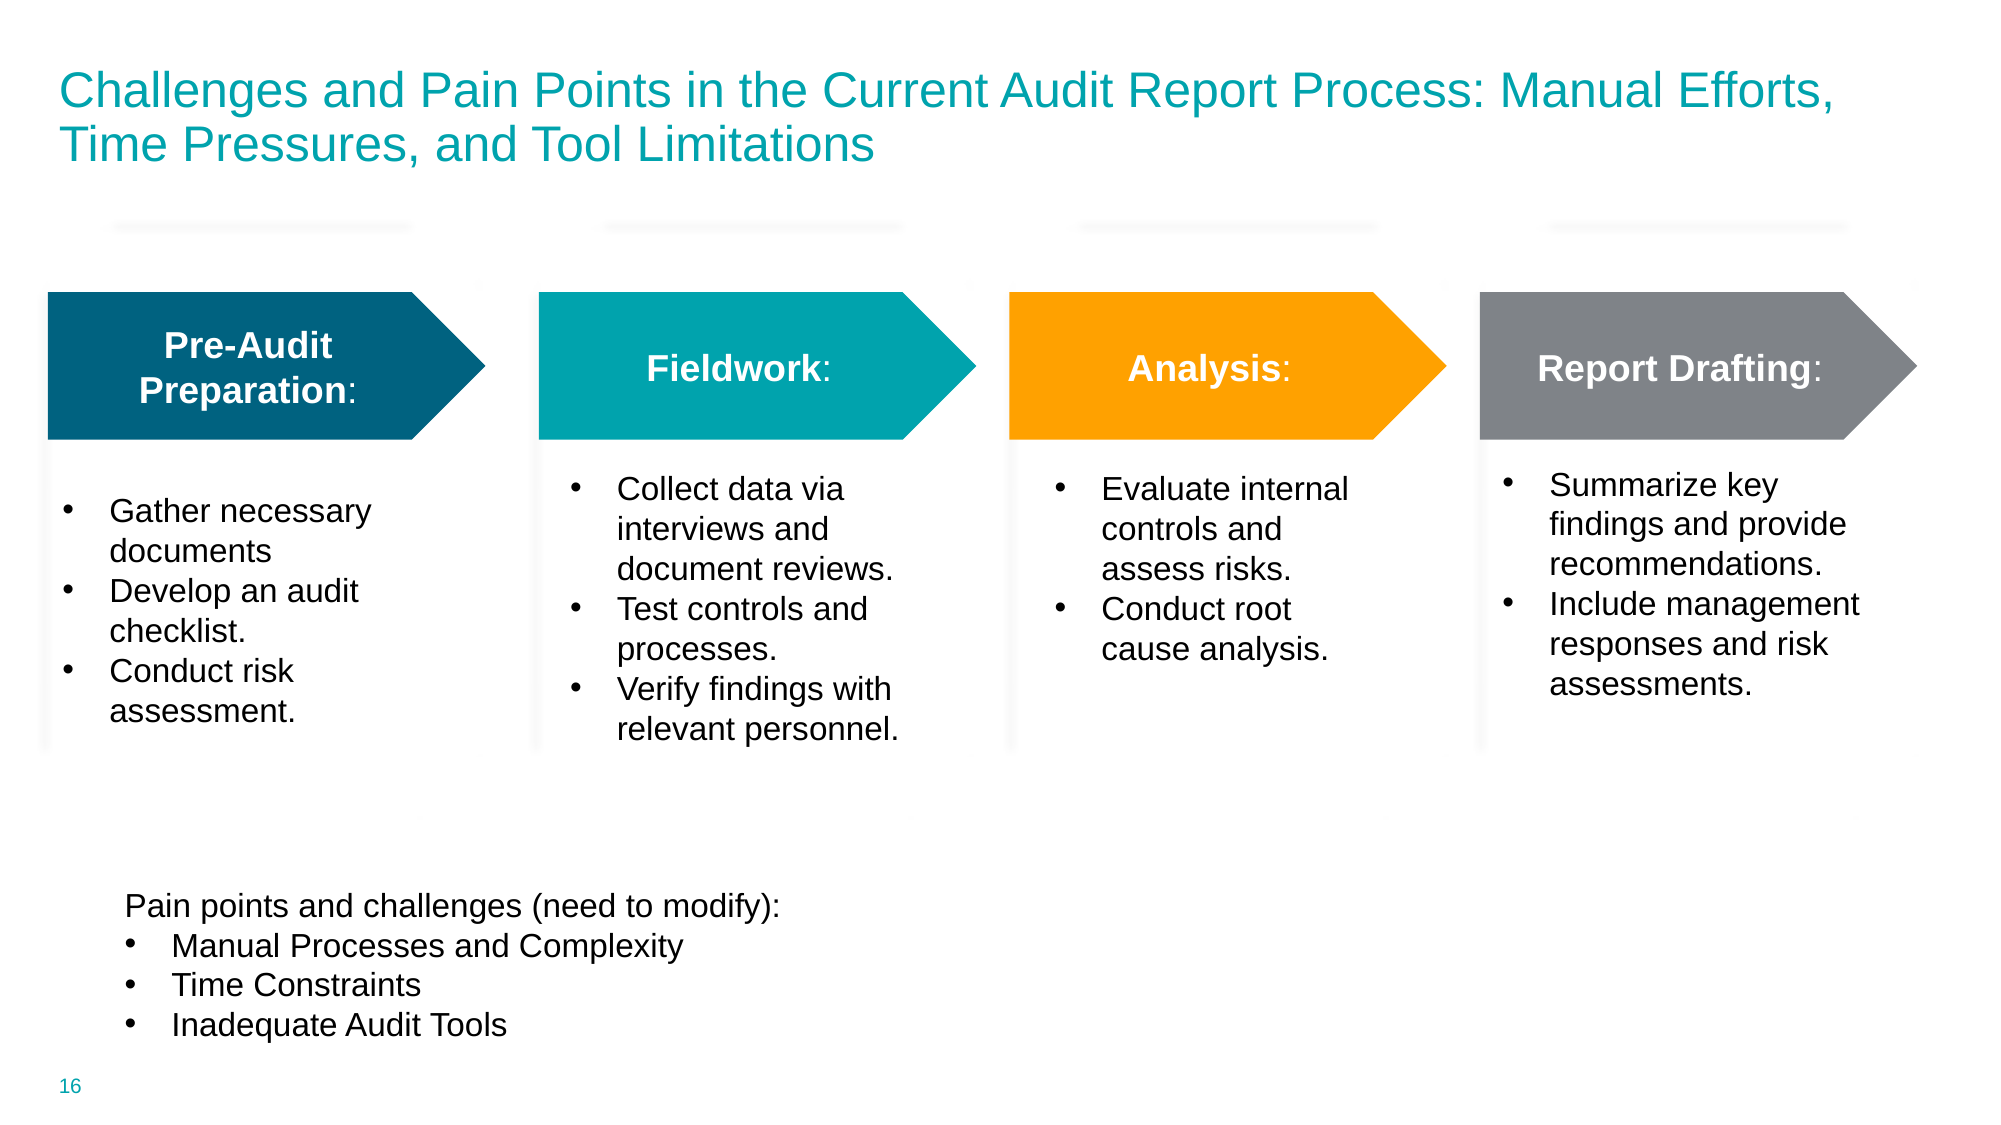

# Challenges and Pain Points in the Current Audit Report Process: Manual Efforts, Time Pressures, and Tool Limitations

Analysis:
Report Drafting:
Fieldwork:
Pre-Audit Preparation:
Summarize key findings and provide recommendations.
Include management responses and risk assessments.
Collect data via interviews and document reviews.
Test controls and processes.
Verify findings with relevant personnel.
Evaluate internal controls and assess risks.
Conduct root cause analysis.
Gather necessary documents
Develop an audit checklist.
Conduct risk assessment.
Pain points and challenges (need to modify):
Manual Processes and Complexity
Time Constraints
Inadequate Audit Tools